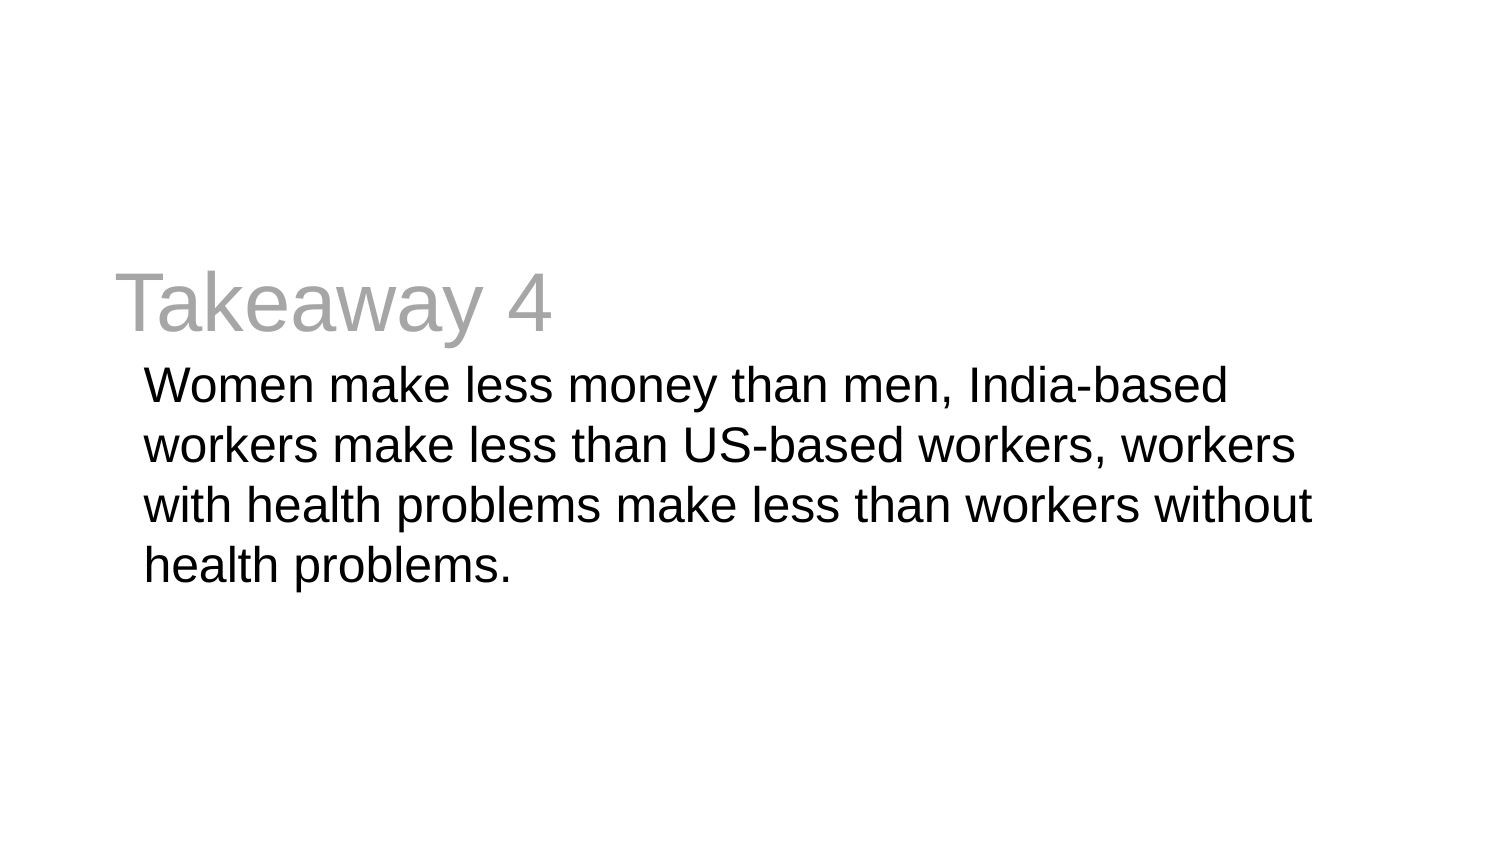

Takeaway 4
Women make less money than men, India-based workers make less than US-based workers, workers with health problems make less than workers without health problems.